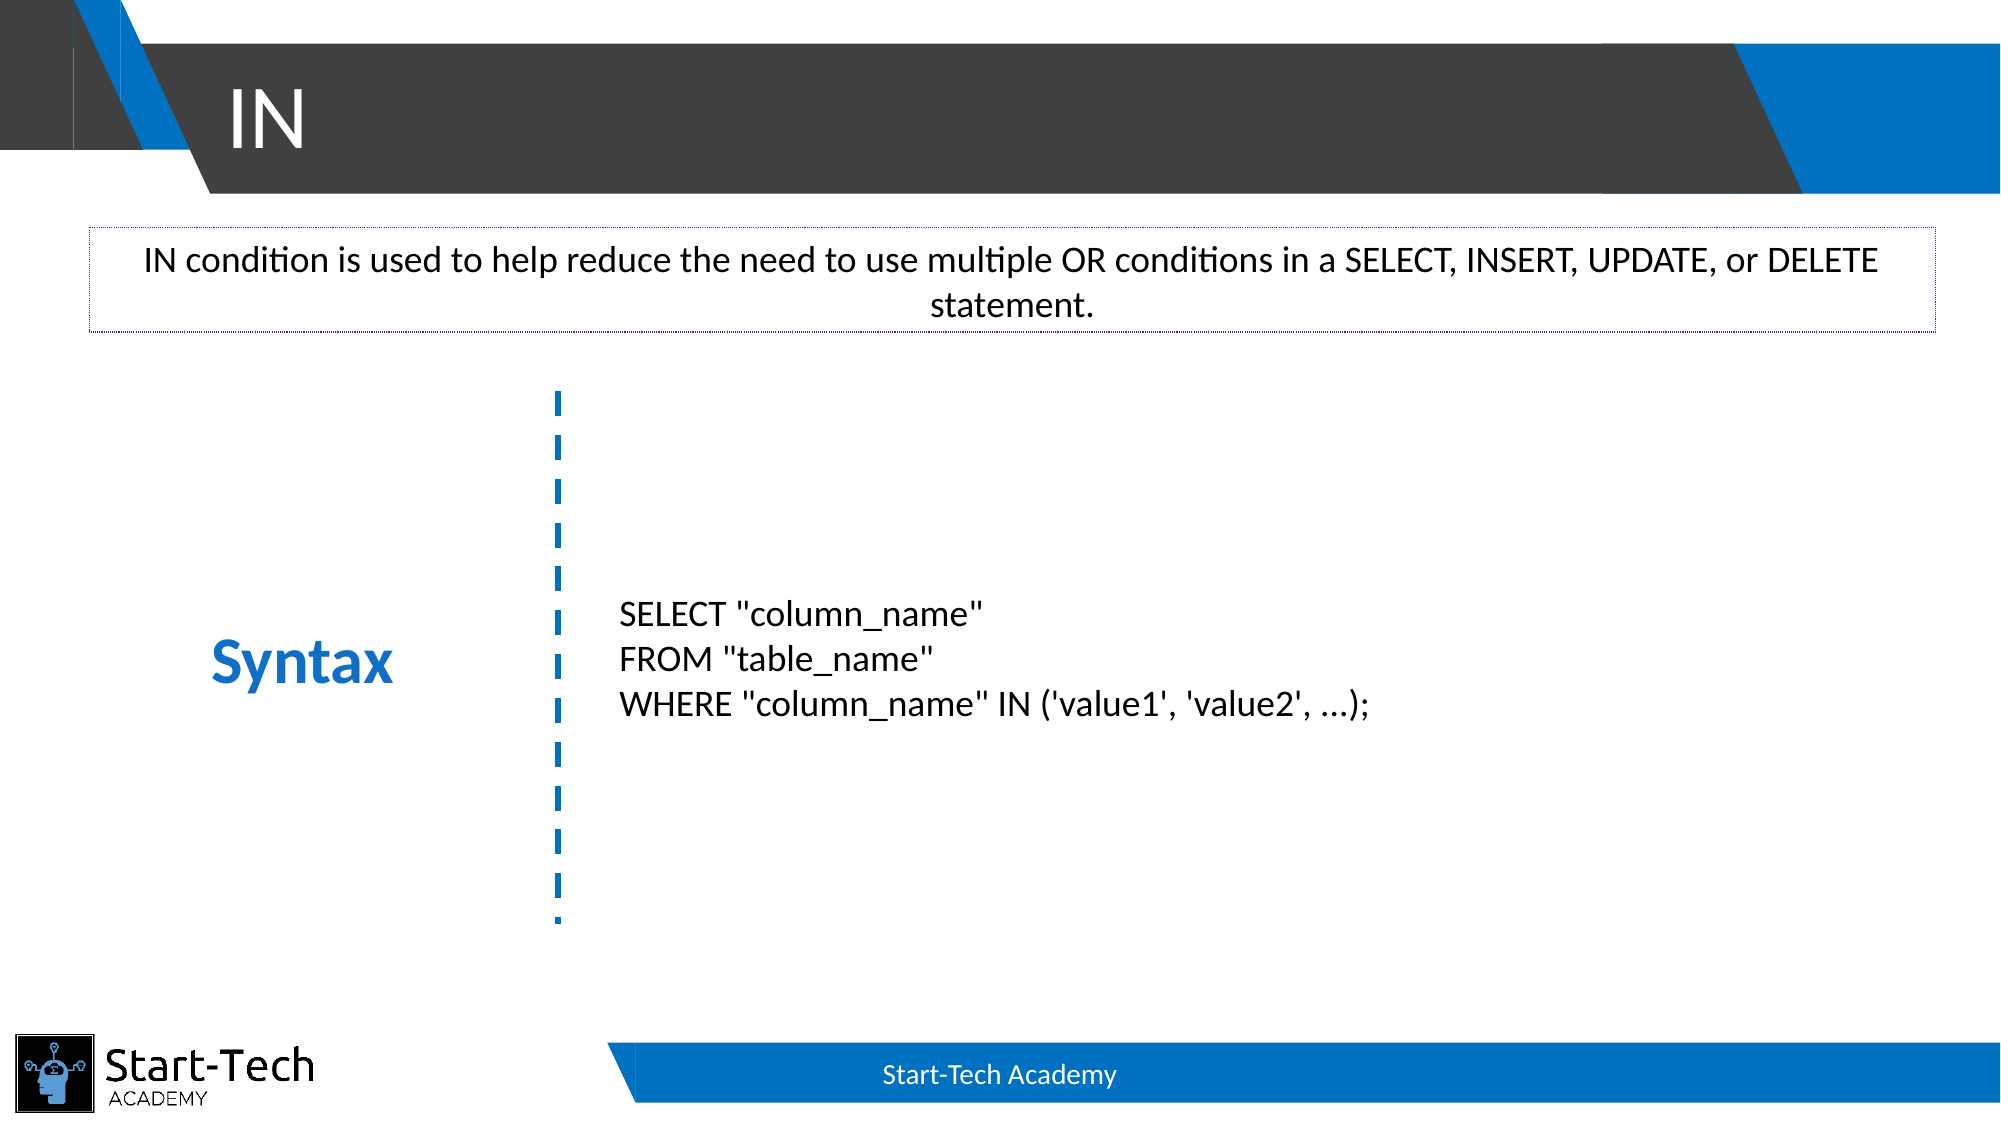

# IN
IN condition is used to help reduce the need to use multiple OR conditions in a SELECT, INSERT, UPDATE, or DELETE statement.
SELECT "column_name"
FROM "table_name"
WHERE "column_name" IN ('value1', 'value2', ...);
Syntax
Start-Tech Academy